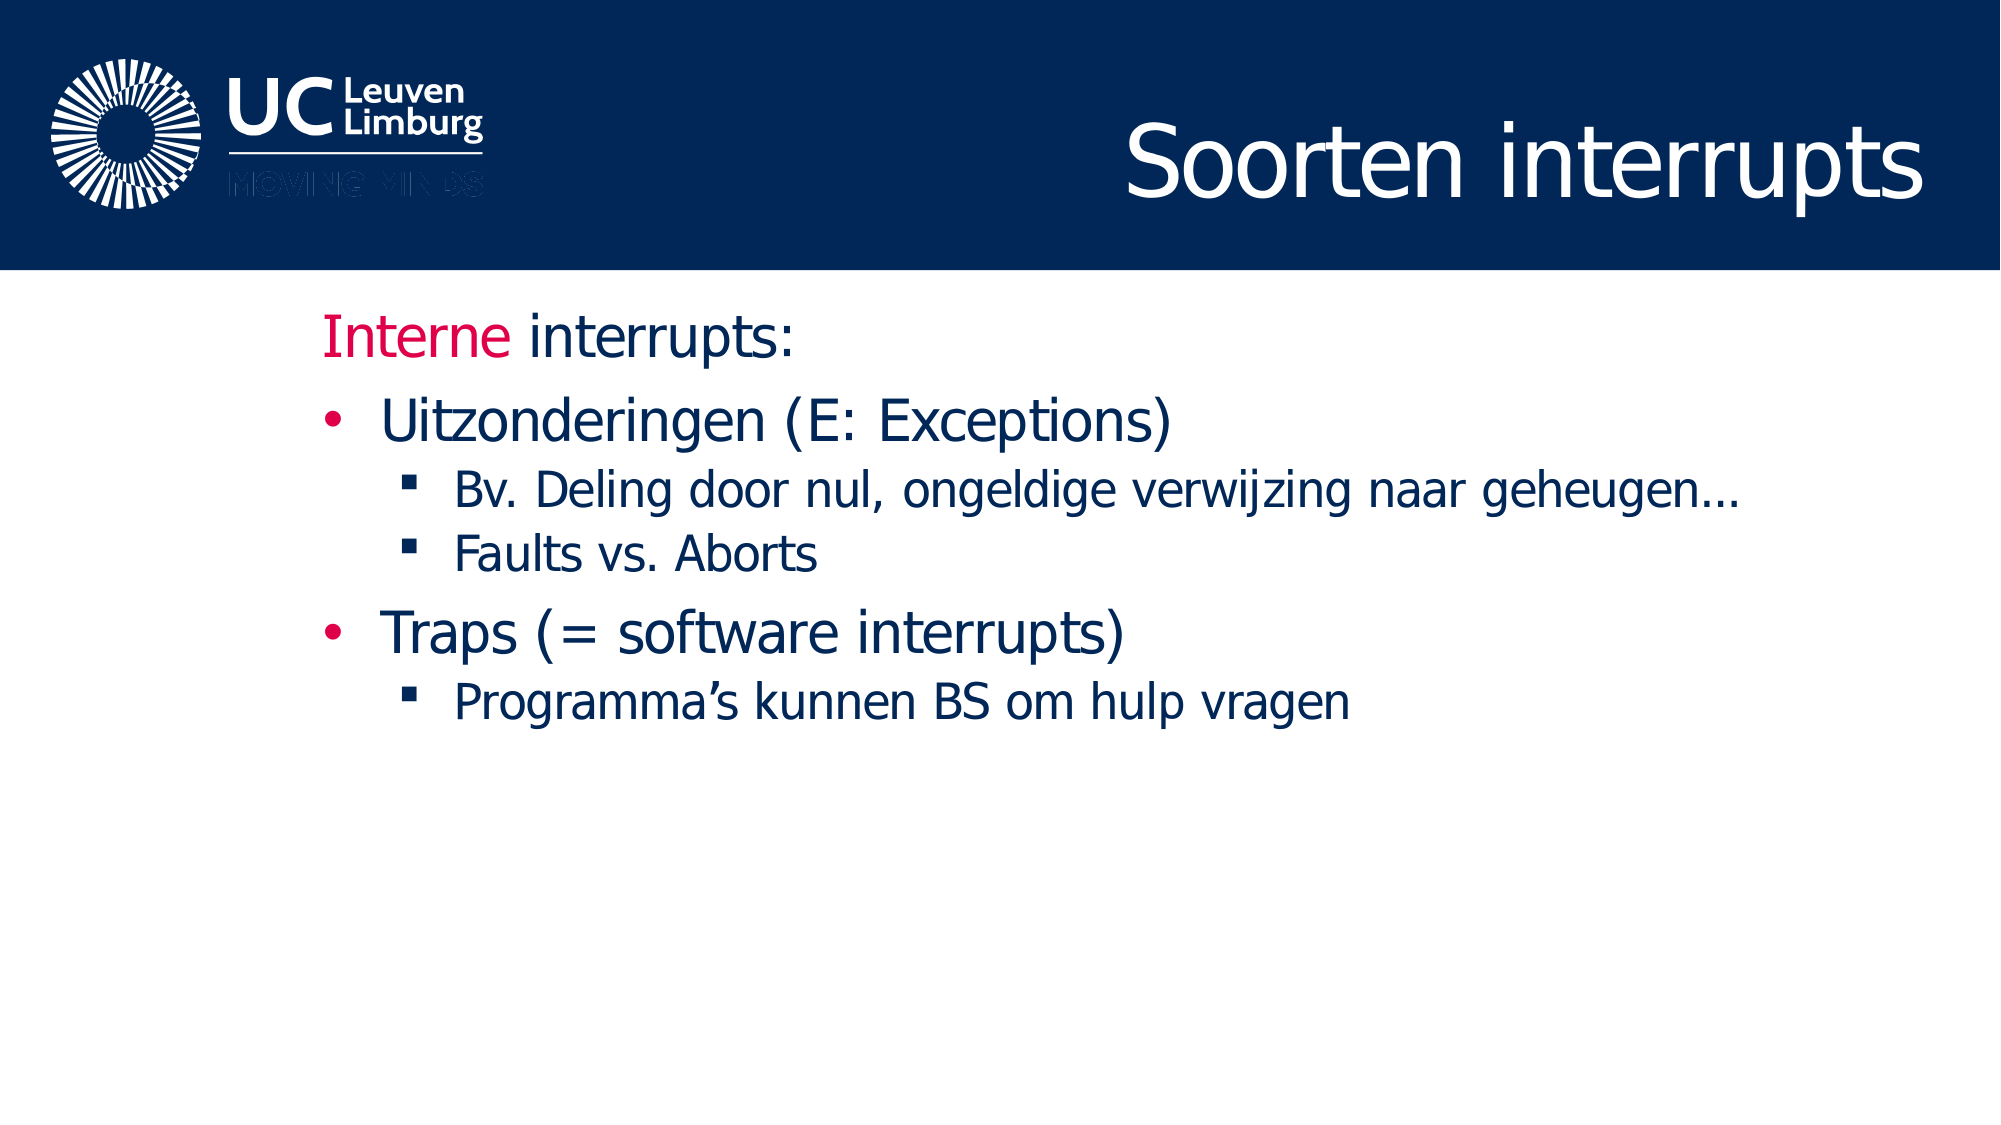

# Soorten interrupts
Interne interrupts:
Uitzonderingen (E: Exceptions)
Bv. Deling door nul, ongeldige verwijzing naar geheugen…
Faults vs. Aborts
Traps (= software interrupts)
Programma’s kunnen BS om hulp vragen